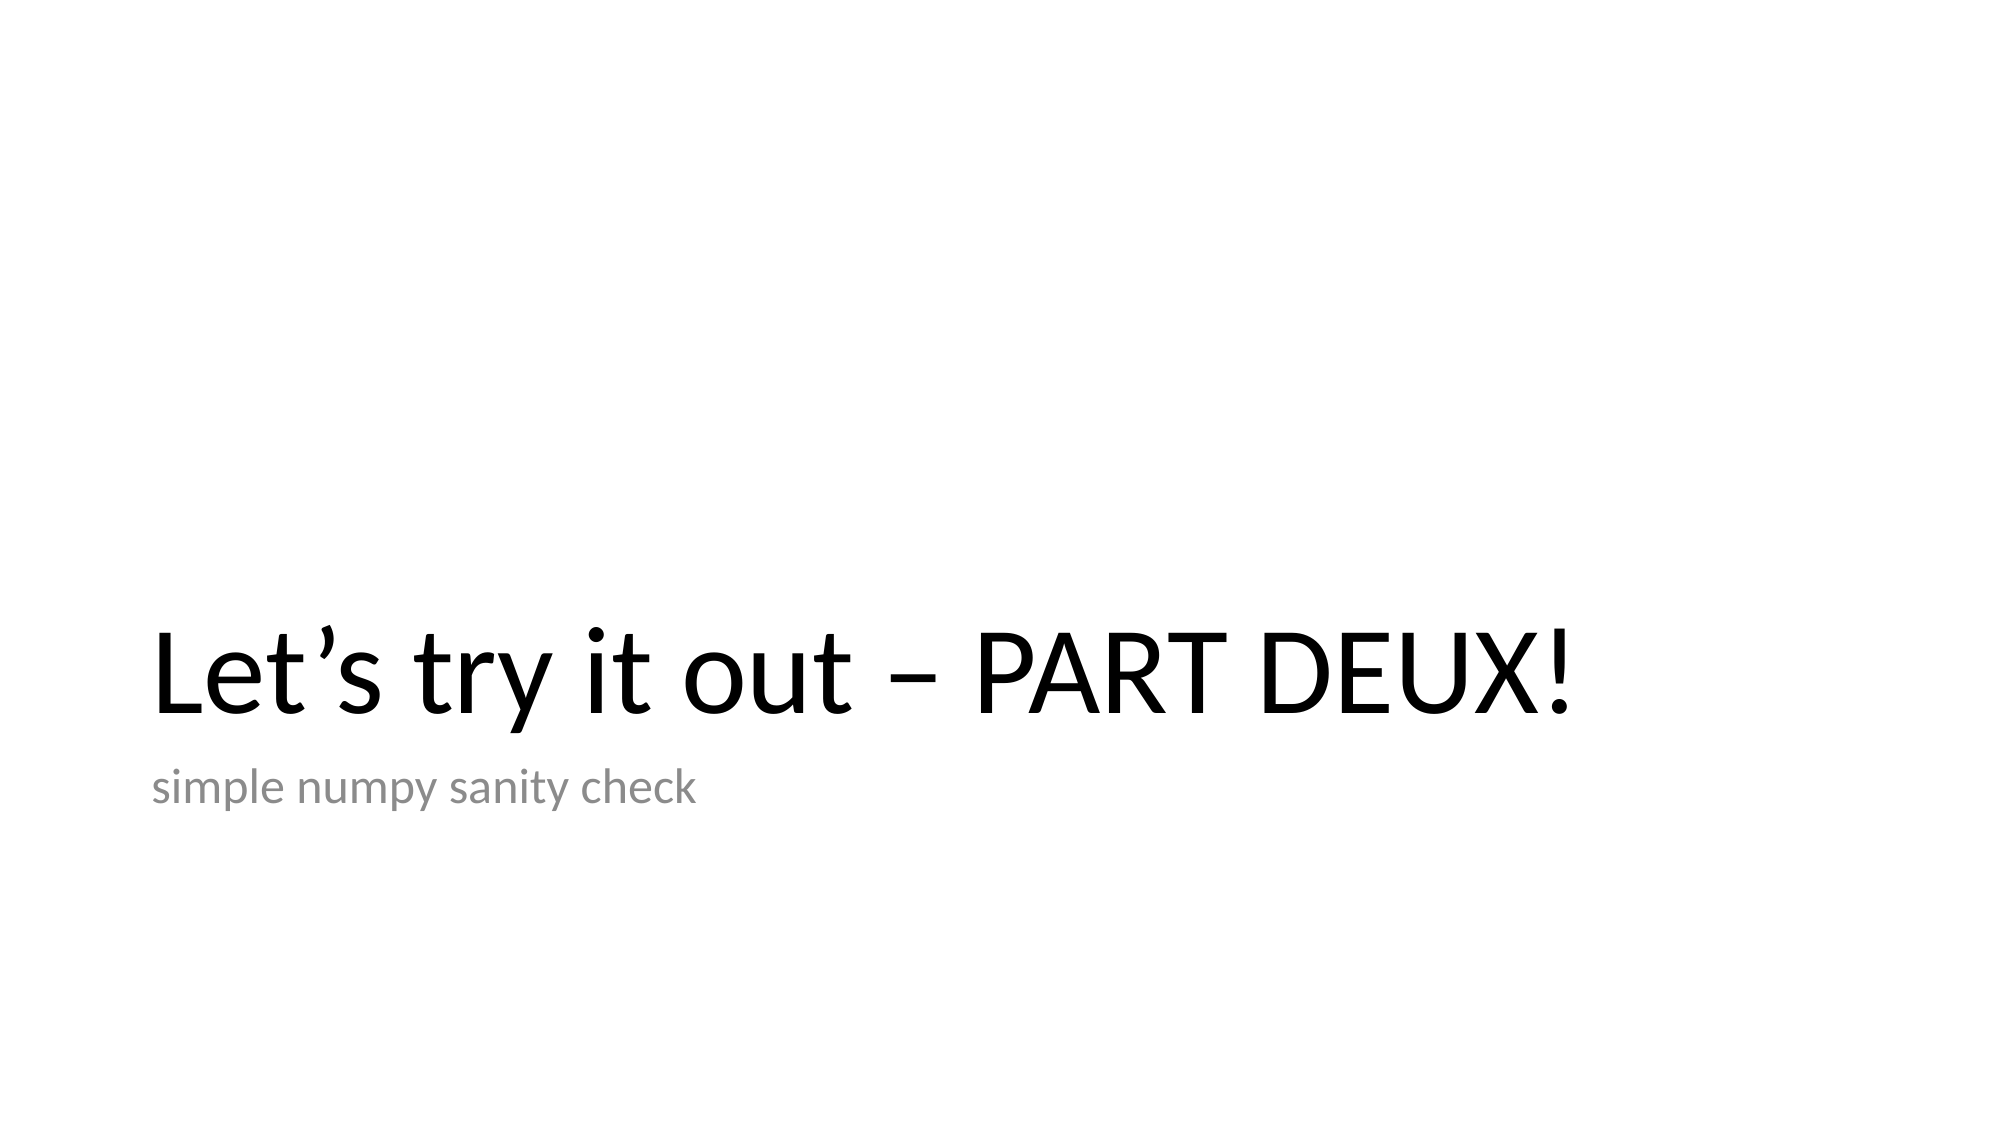

# Let’s try it out – PART DEUX!
simple numpy sanity check